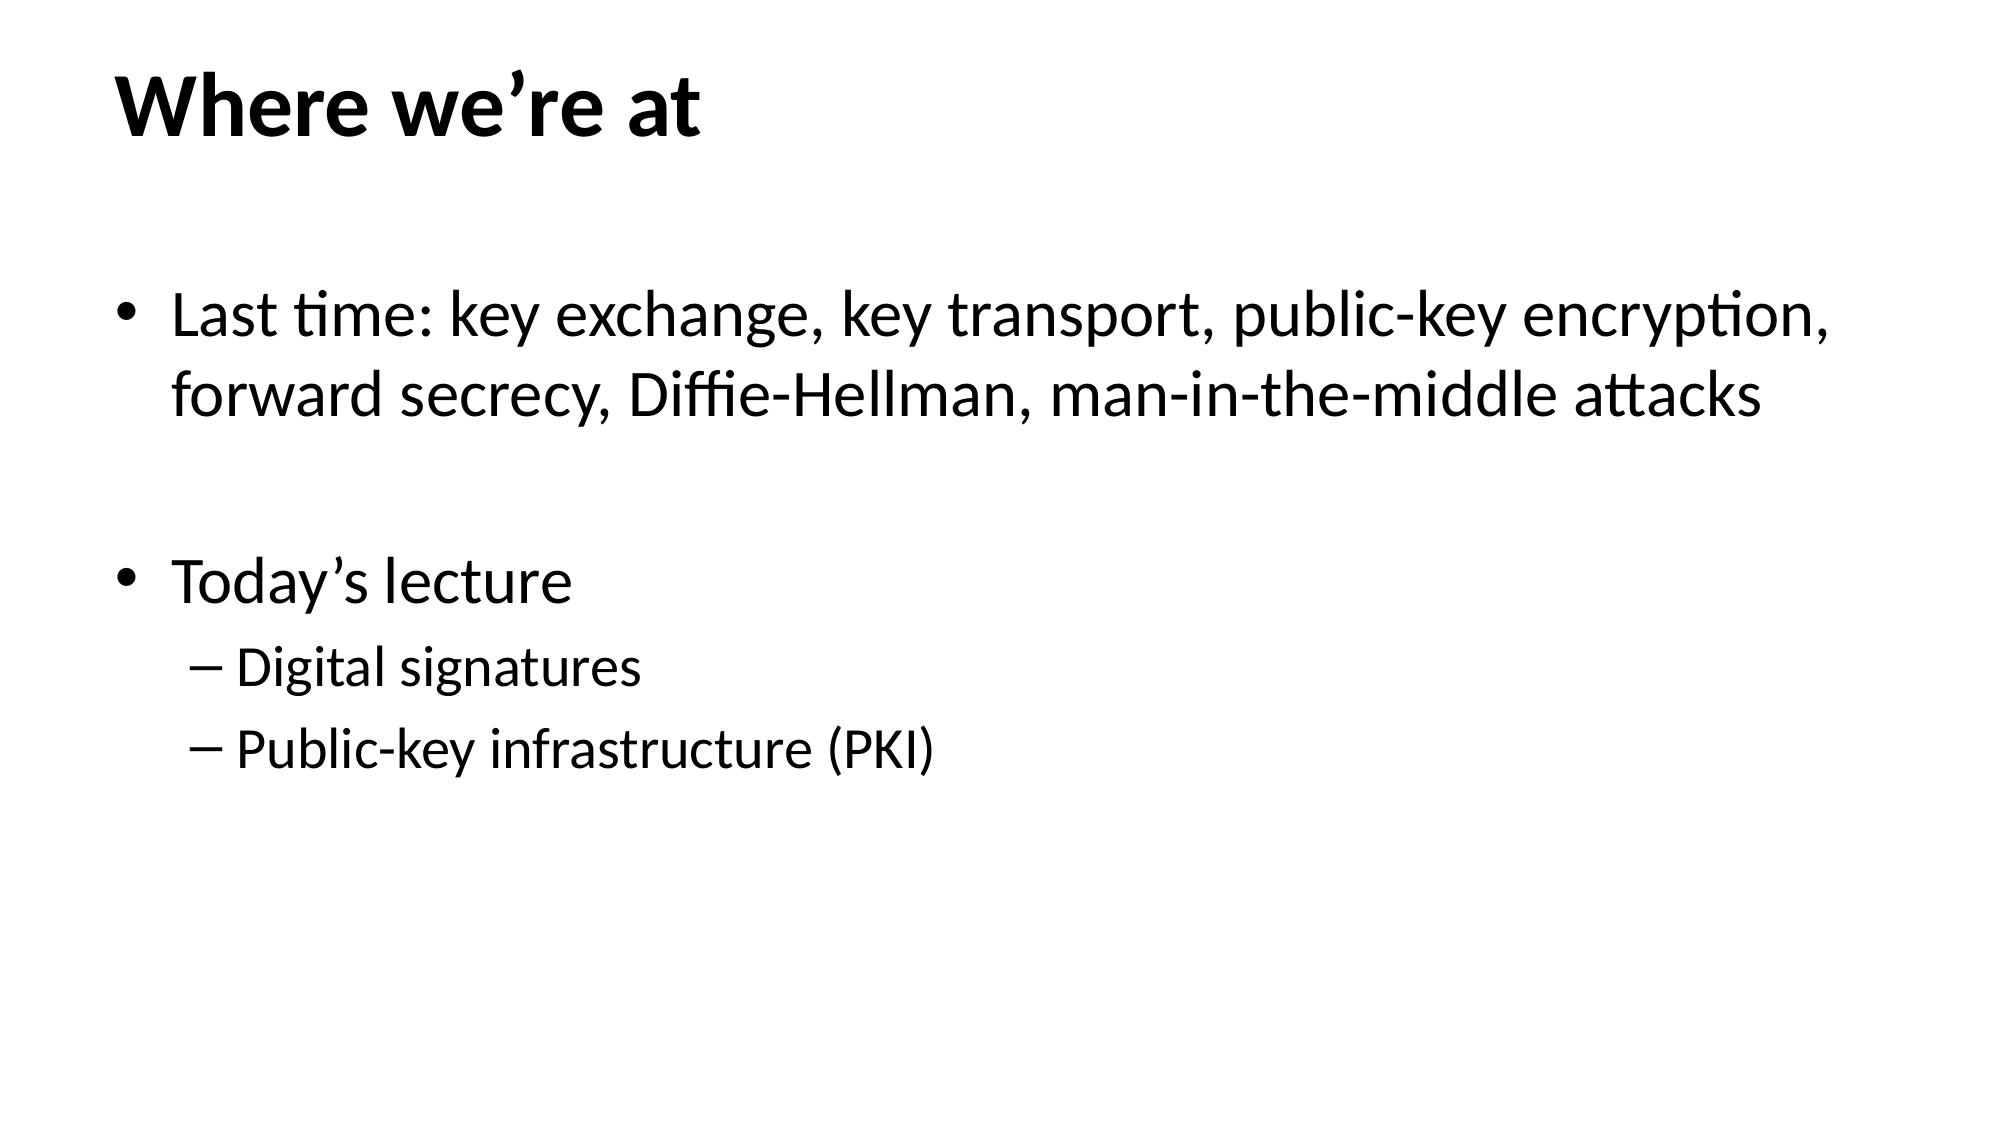

# Where we’re at
Last time: key exchange, key transport, public-key encryption, forward secrecy, Diffie-Hellman, man-in-the-middle attacks

Today’s lecture
Digital signatures
Public-key infrastructure (PKI)